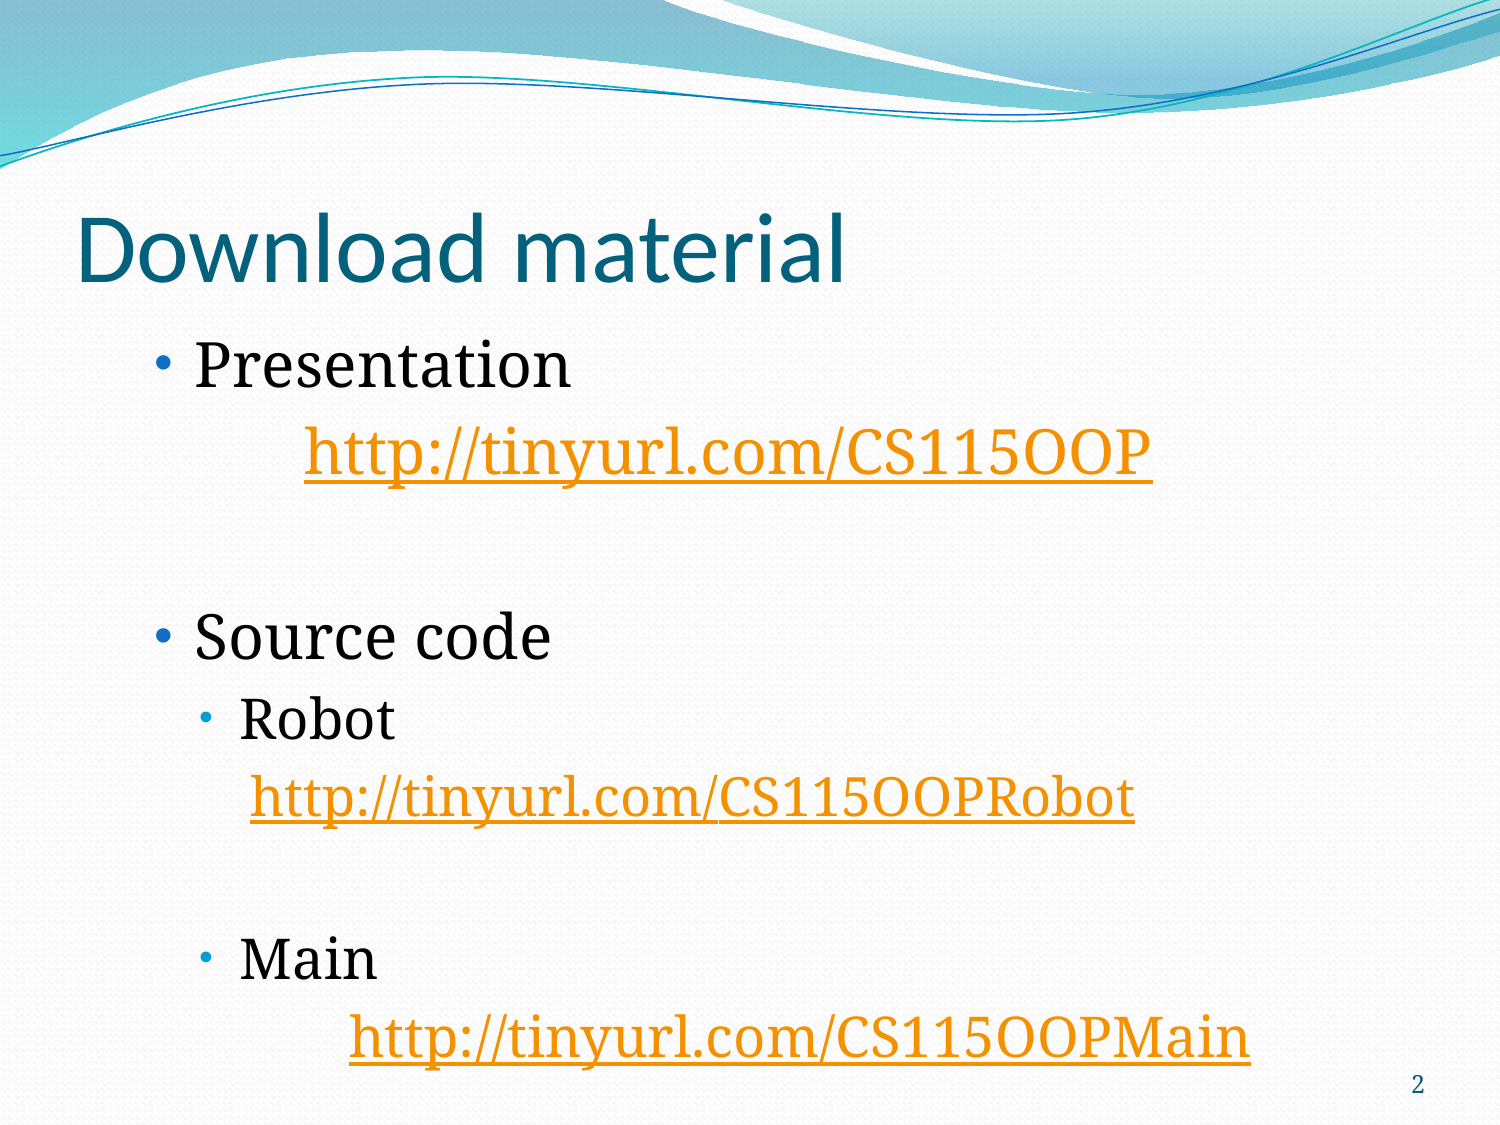

# Download material
Presentation
	http://tinyurl.com/CS115OOP

Source code
Robot
http://tinyurl.com/CS115OOPRobot

Main
	http://tinyurl.com/CS115OOPMain

2